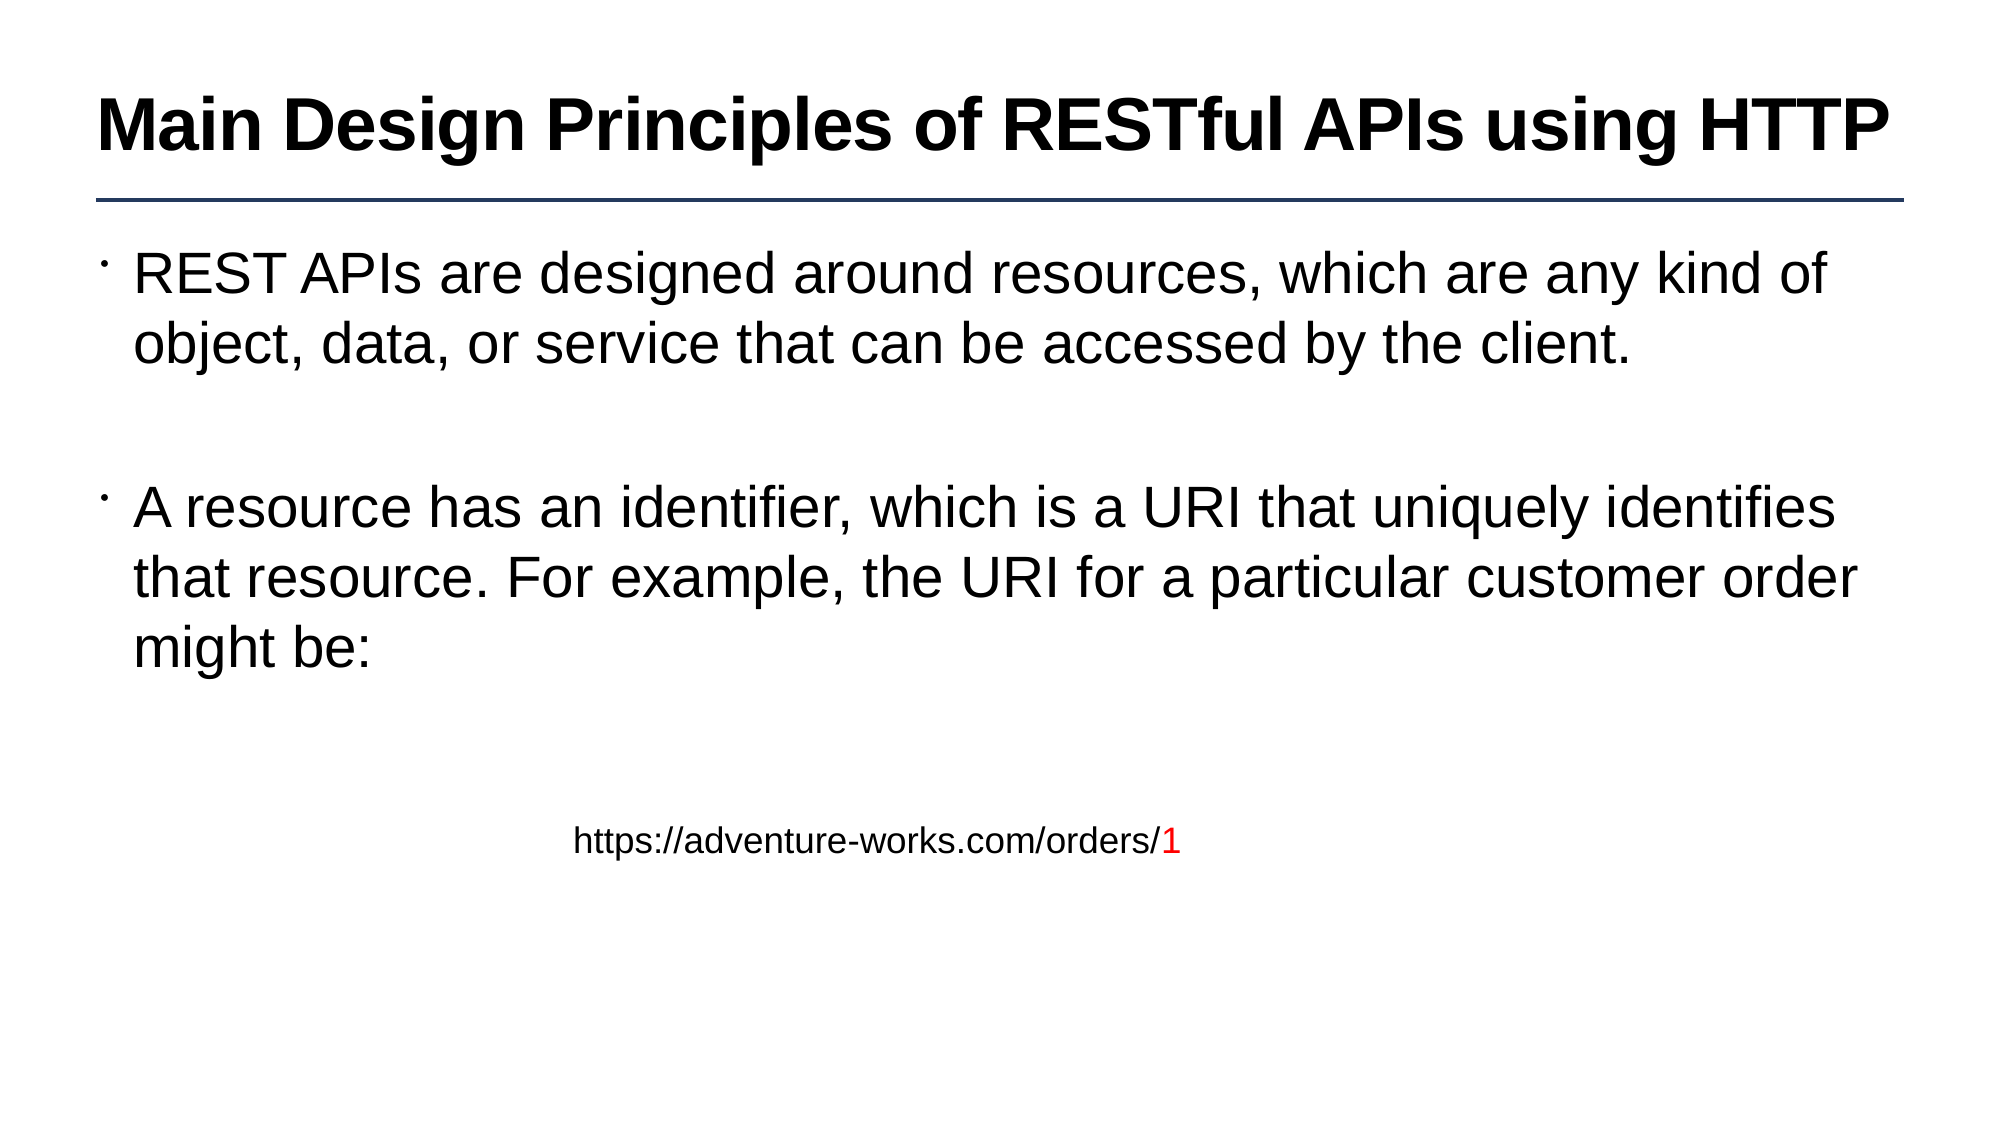

# Main Design Principles of RESTful APIs using HTTP
REST APIs are designed around resources, which are any kind of object, data, or service that can be accessed by the client.

A resource has an identifier, which is a URI that uniquely identifies that resource. For example, the URI for a particular customer order might be:
https://adventure-works.com/orders/1